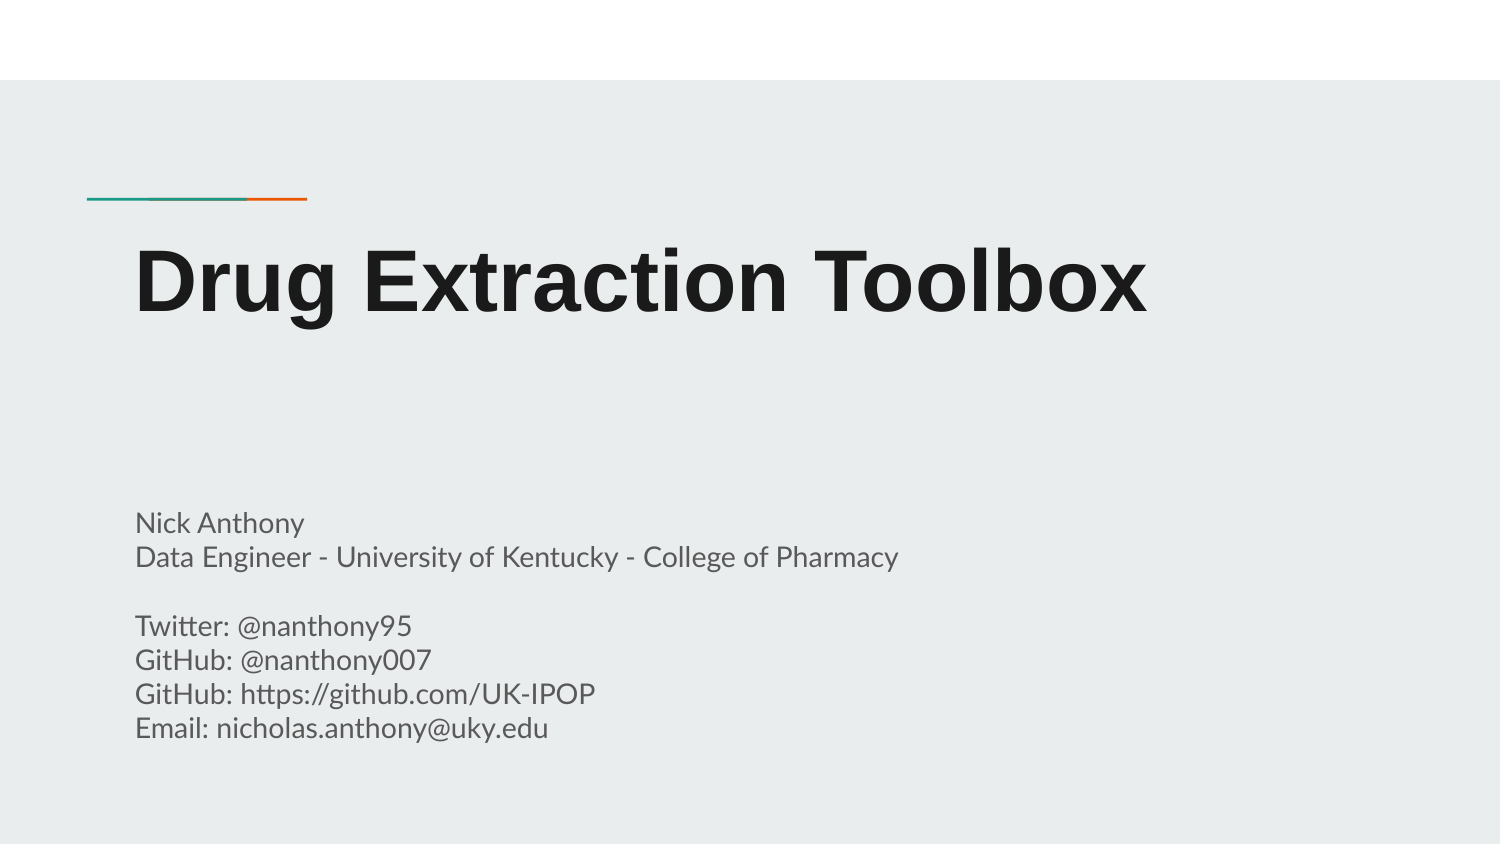

# Drug Extraction Toolbox
Nick Anthony
Data Engineer - University of Kentucky - College of Pharmacy

Twitter: @nanthony95
GitHub: @nanthony007
GitHub: https://github.com/UK-IPOP
Email: nicholas.anthony@uky.edu